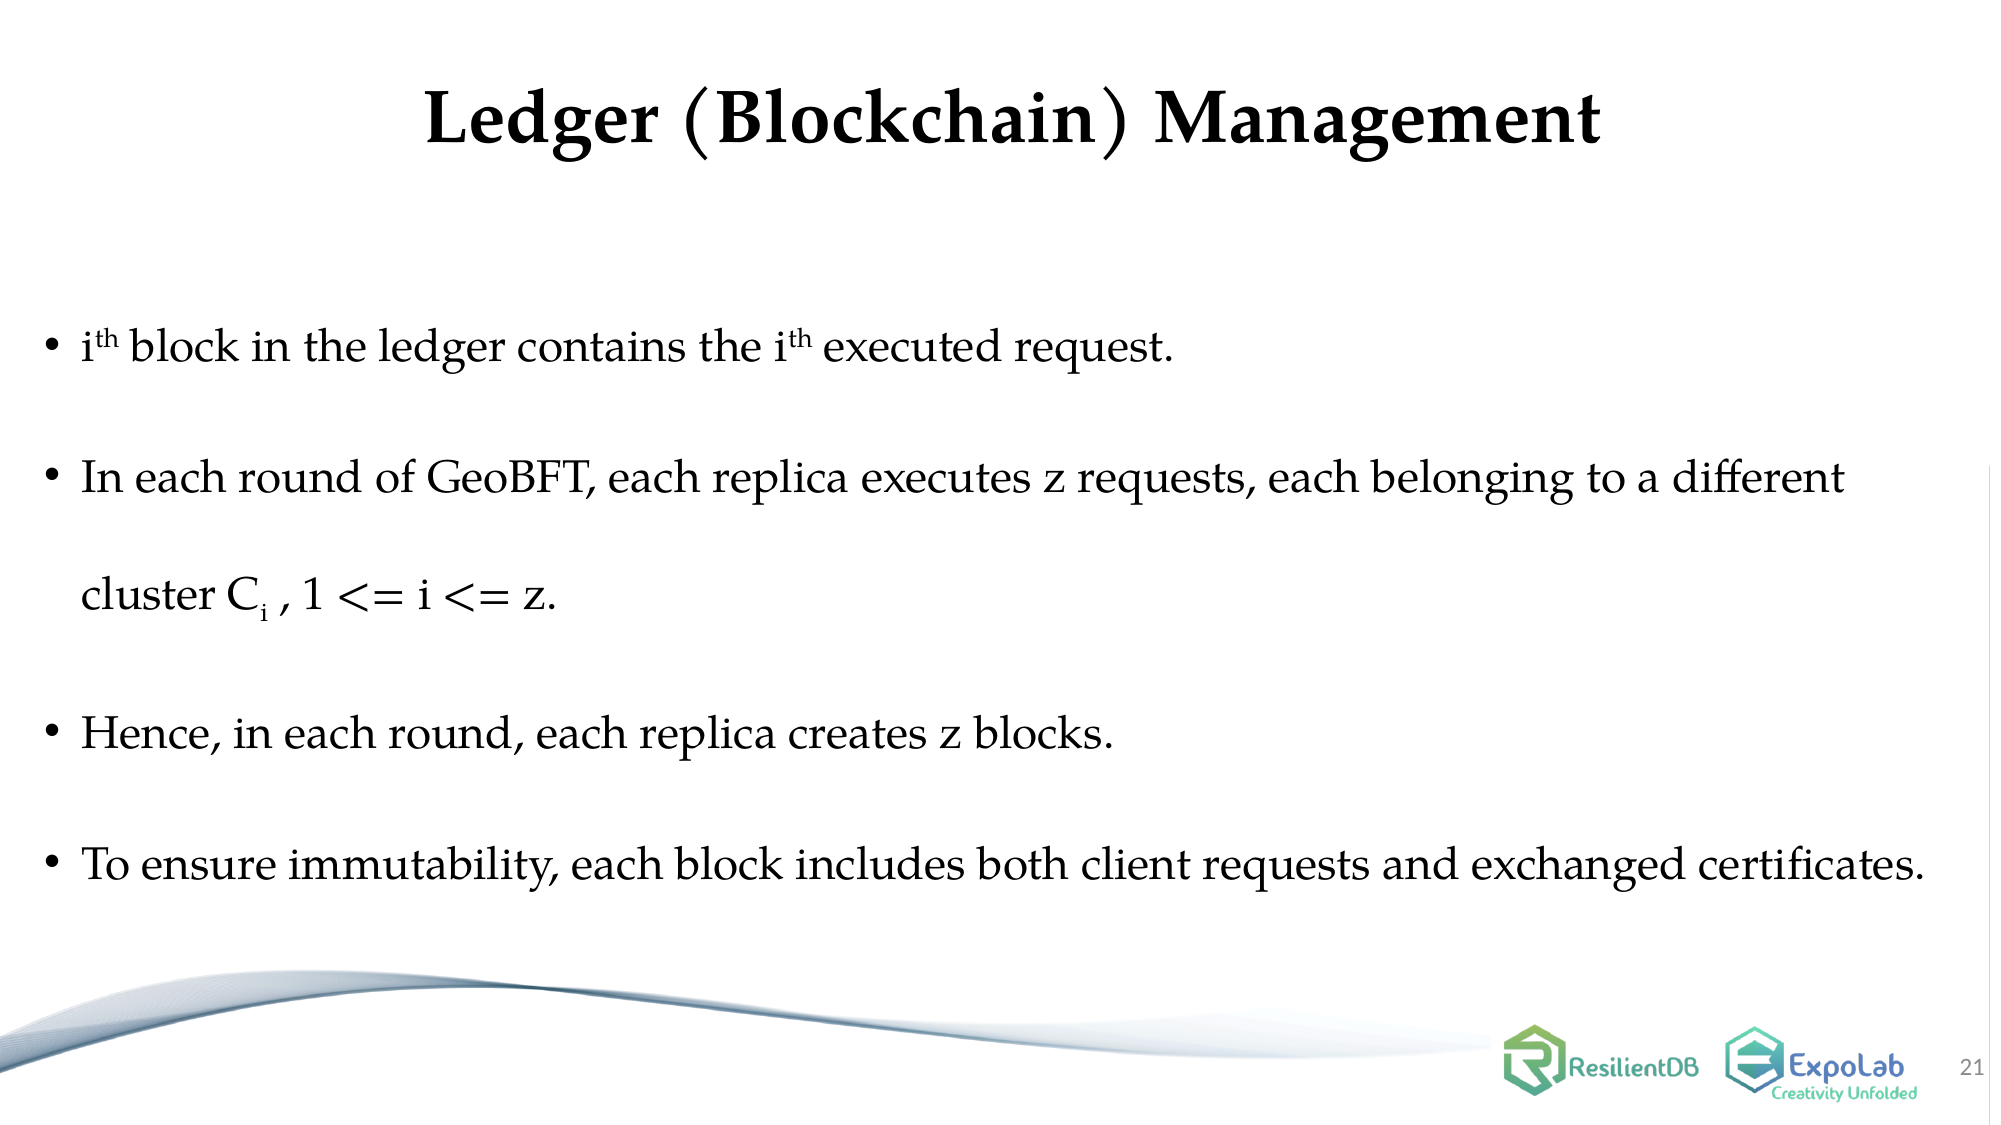

# Ledger (Blockchain) Management
ith block in the ledger contains the ith executed request.
In each round of GeoBFT, each replica executes z requests, each belonging to a different cluster Ci , 1 <= i <= z.
Hence, in each round, each replica creates z blocks.
To ensure immutability, each block includes both client requests and exchanged certificates.
21